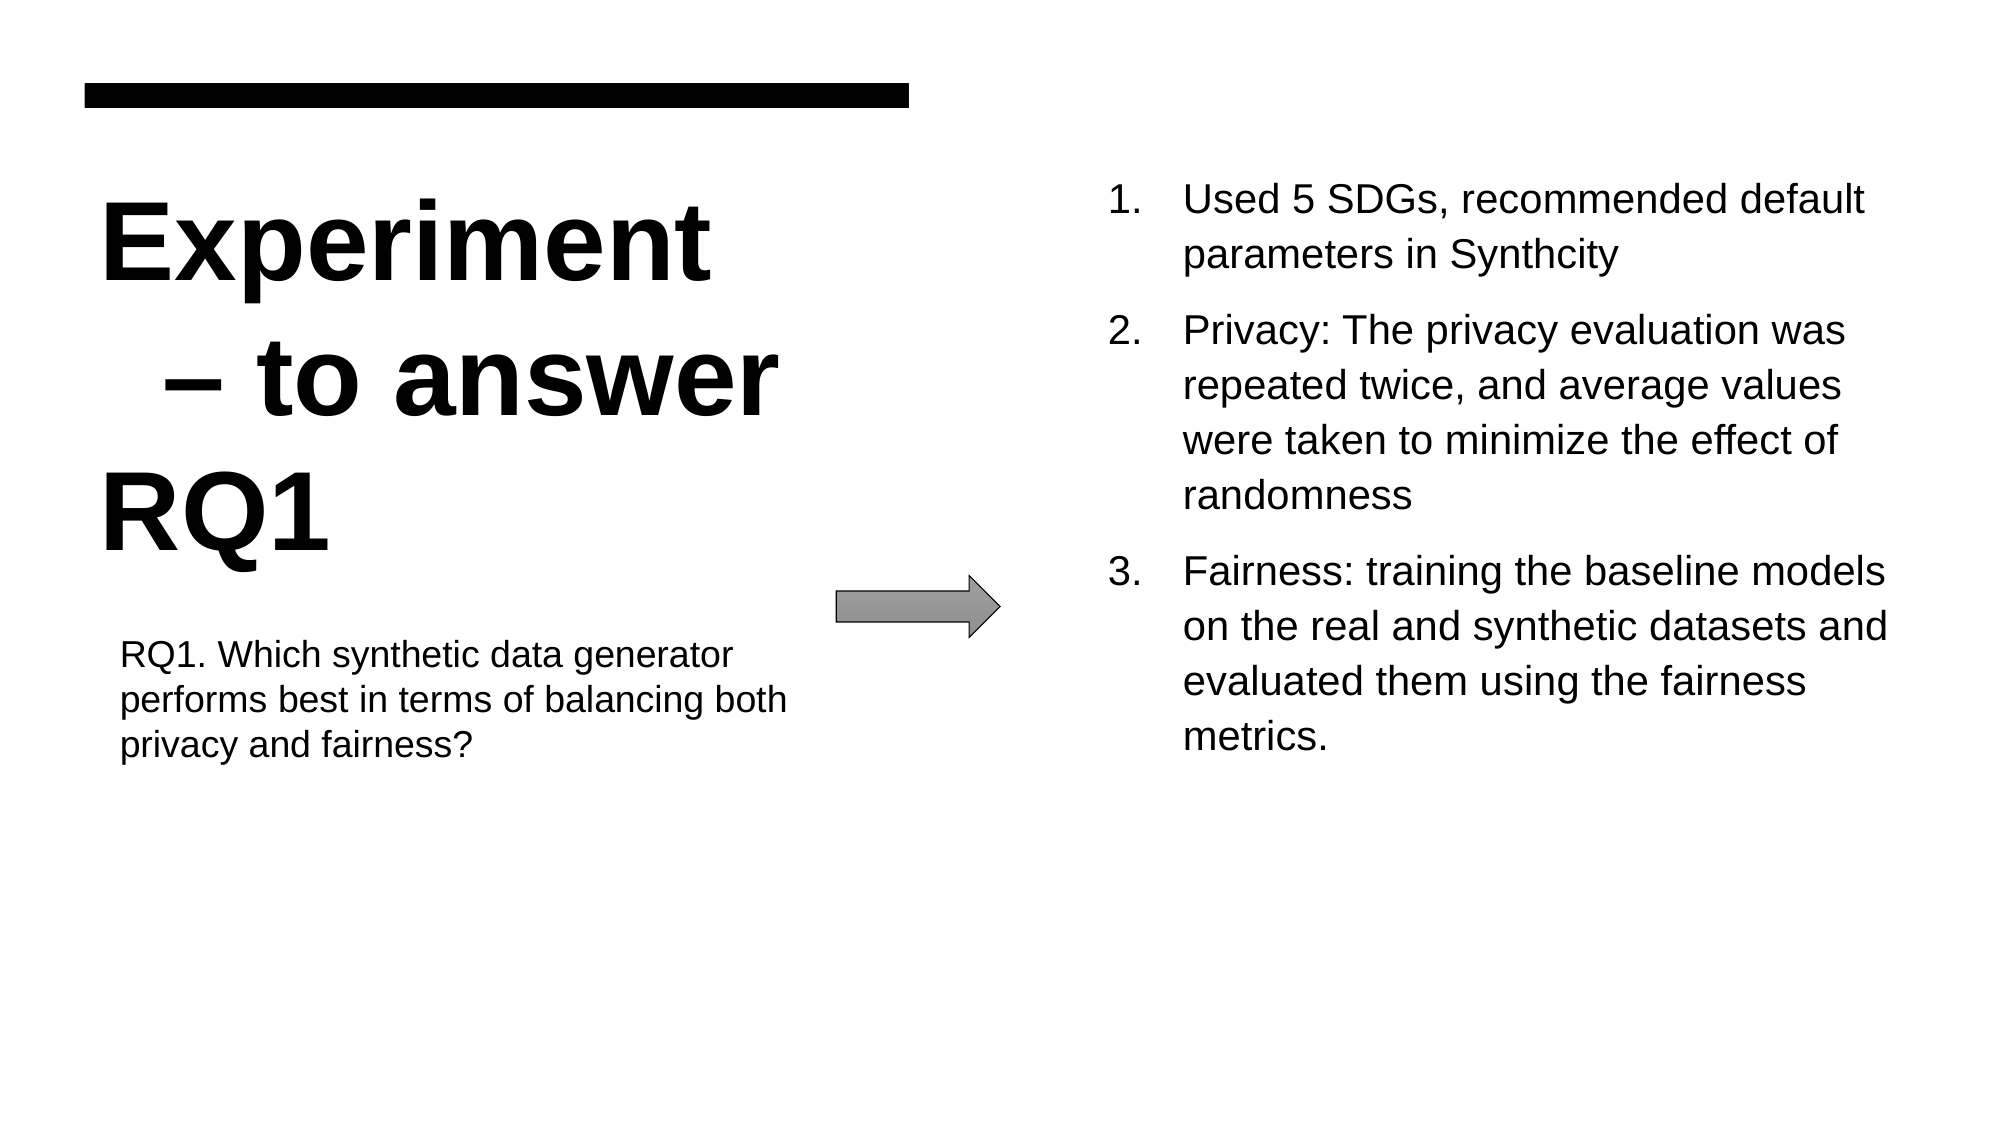

Used 5 SDGs, recommended default parameters in Synthcity
Privacy: The privacy evaluation was repeated twice, and average values were taken to minimize the effect of randomness
Fairness: training the baseline models on the real and synthetic datasets and evaluated them using the fairness metrics.
# Experiment – to answer RQ1

RQ1. Which synthetic data generator performs best in terms of balancing both privacy and fairness?